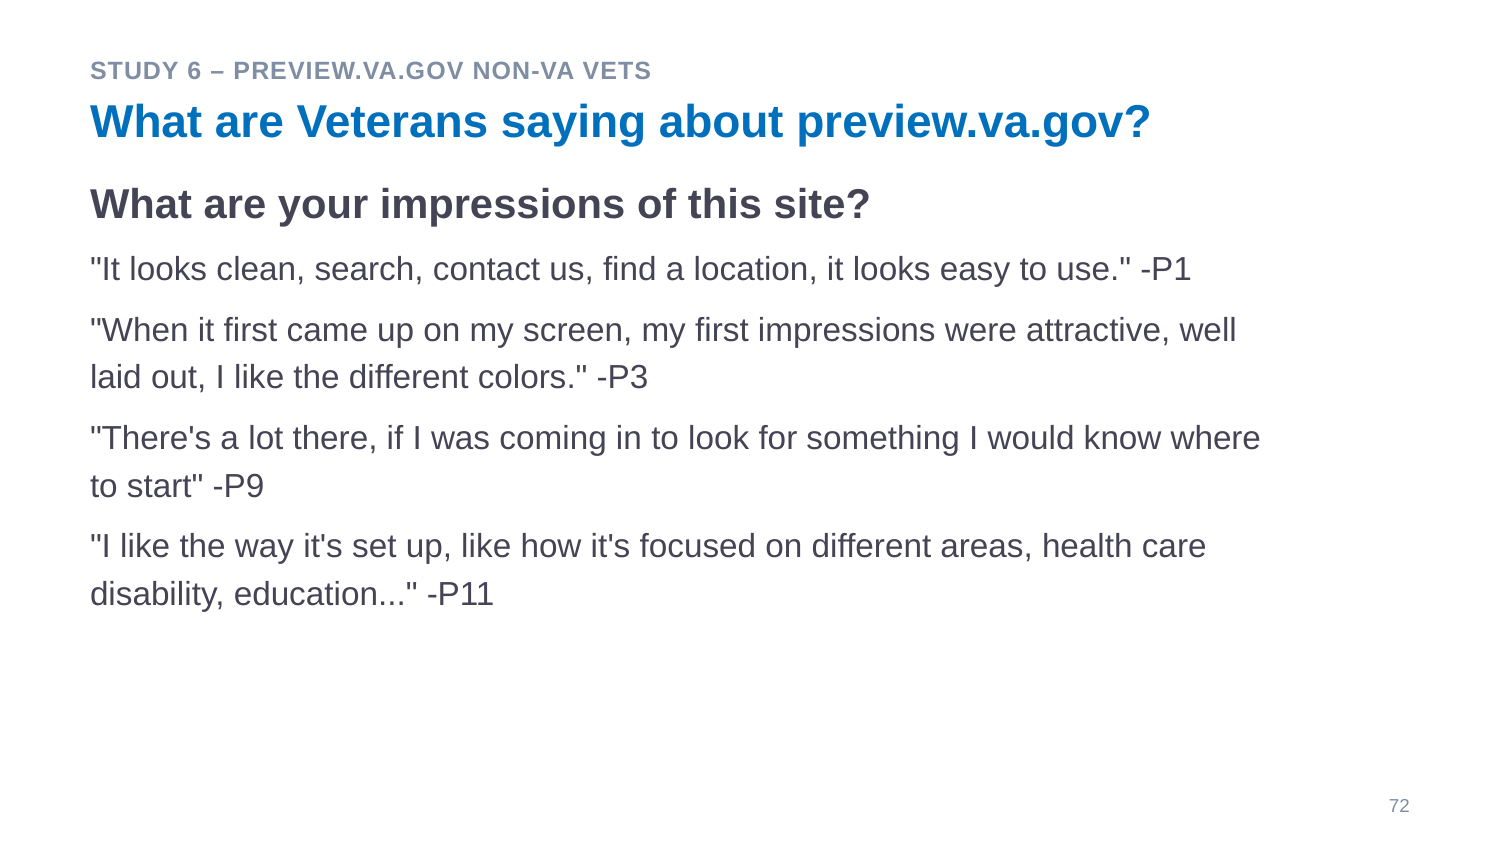

Study 6 – Preview.va.gov Non-VA Vets
# What are Veterans saying about preview.va.gov?
What are your impressions of this site?
"It looks clean, search, contact us, find a location, it looks easy to use." -P1
"When it first came up on my screen, my first impressions were attractive, well laid out, I like the different colors." -P3
"There's a lot there, if I was coming in to look for something I would know where to start" -P9
"I like the way it's set up, like how it's focused on different areas, health care disability, education..." -P11

72